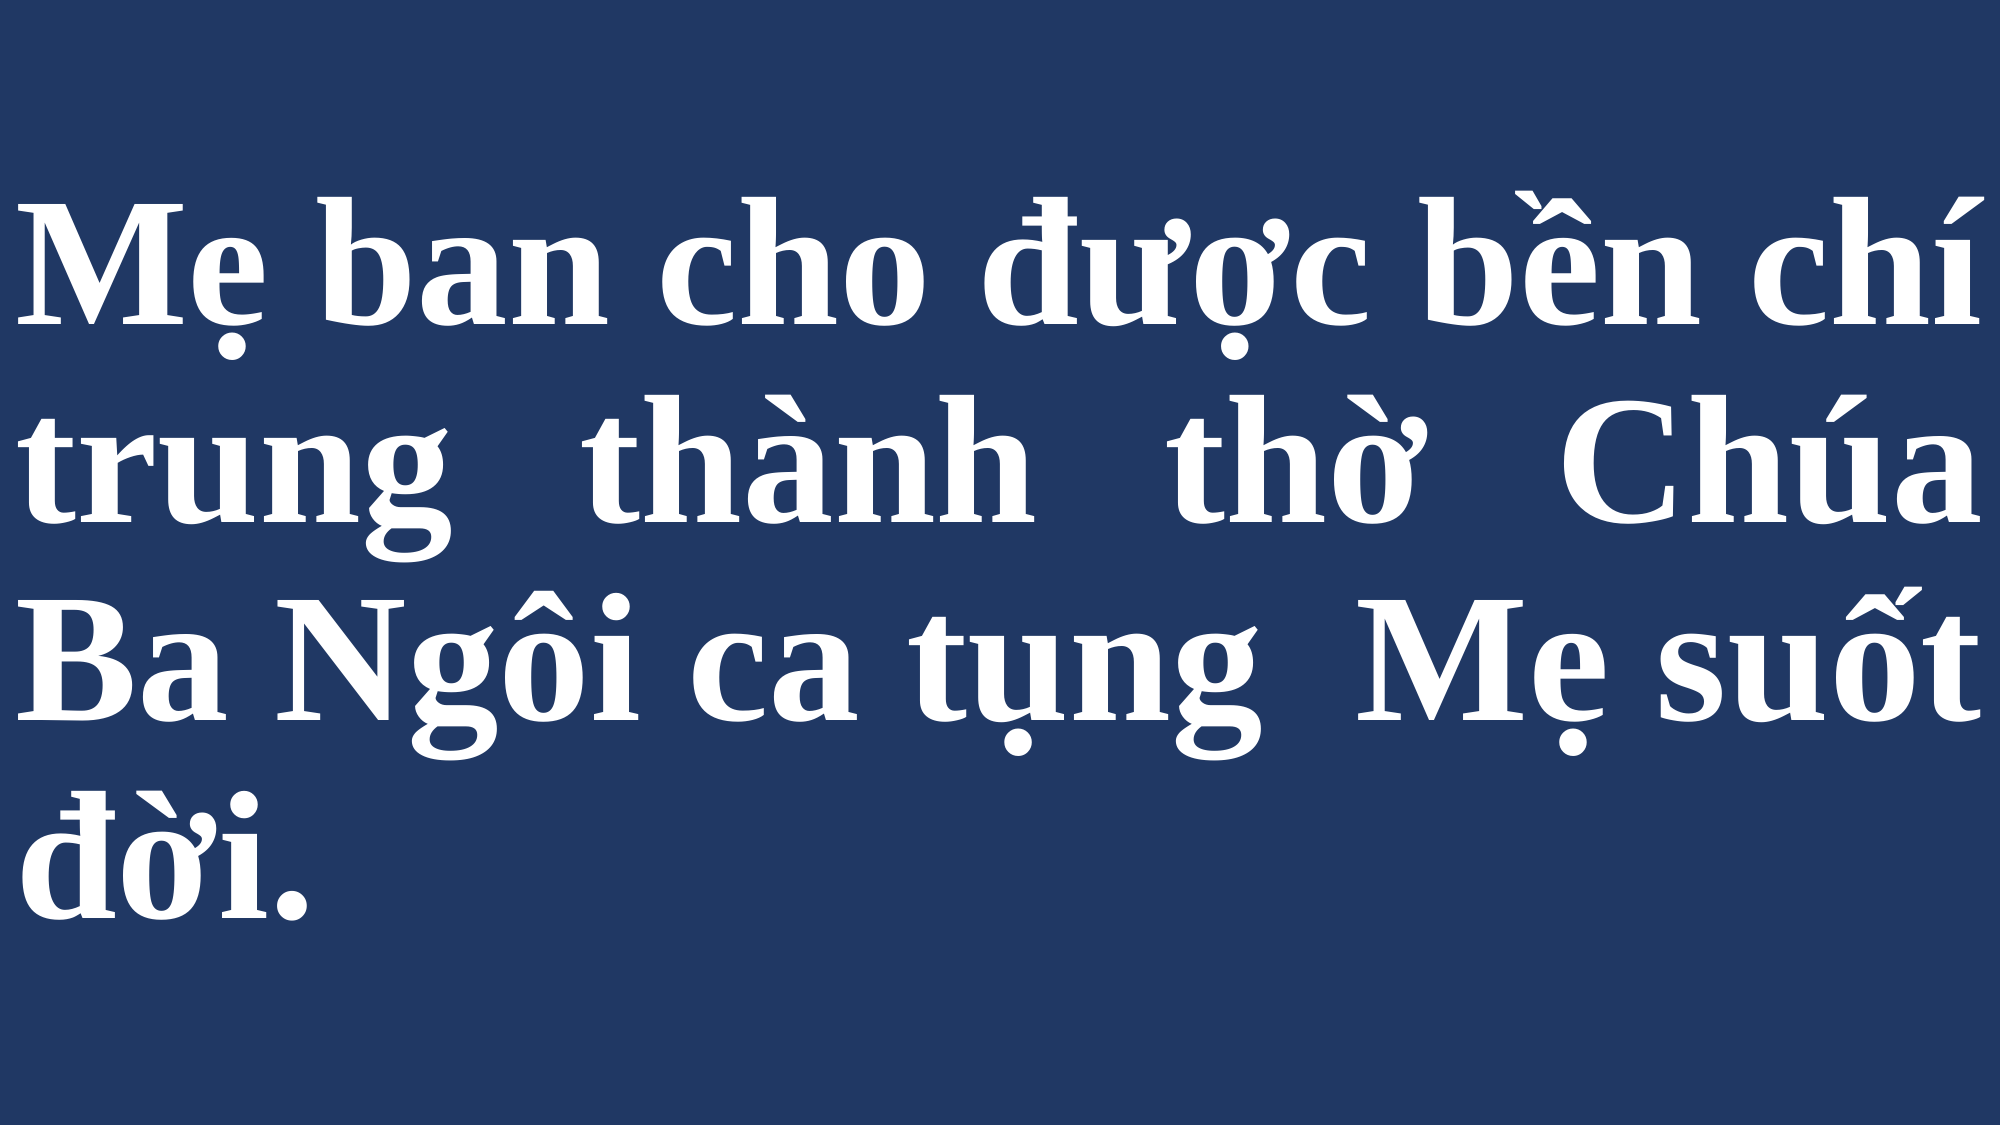

# Mẹ ban cho được bền chí trung thành thờ Chúa Ba Ngôi ca tụng  Mẹ suốt đời.